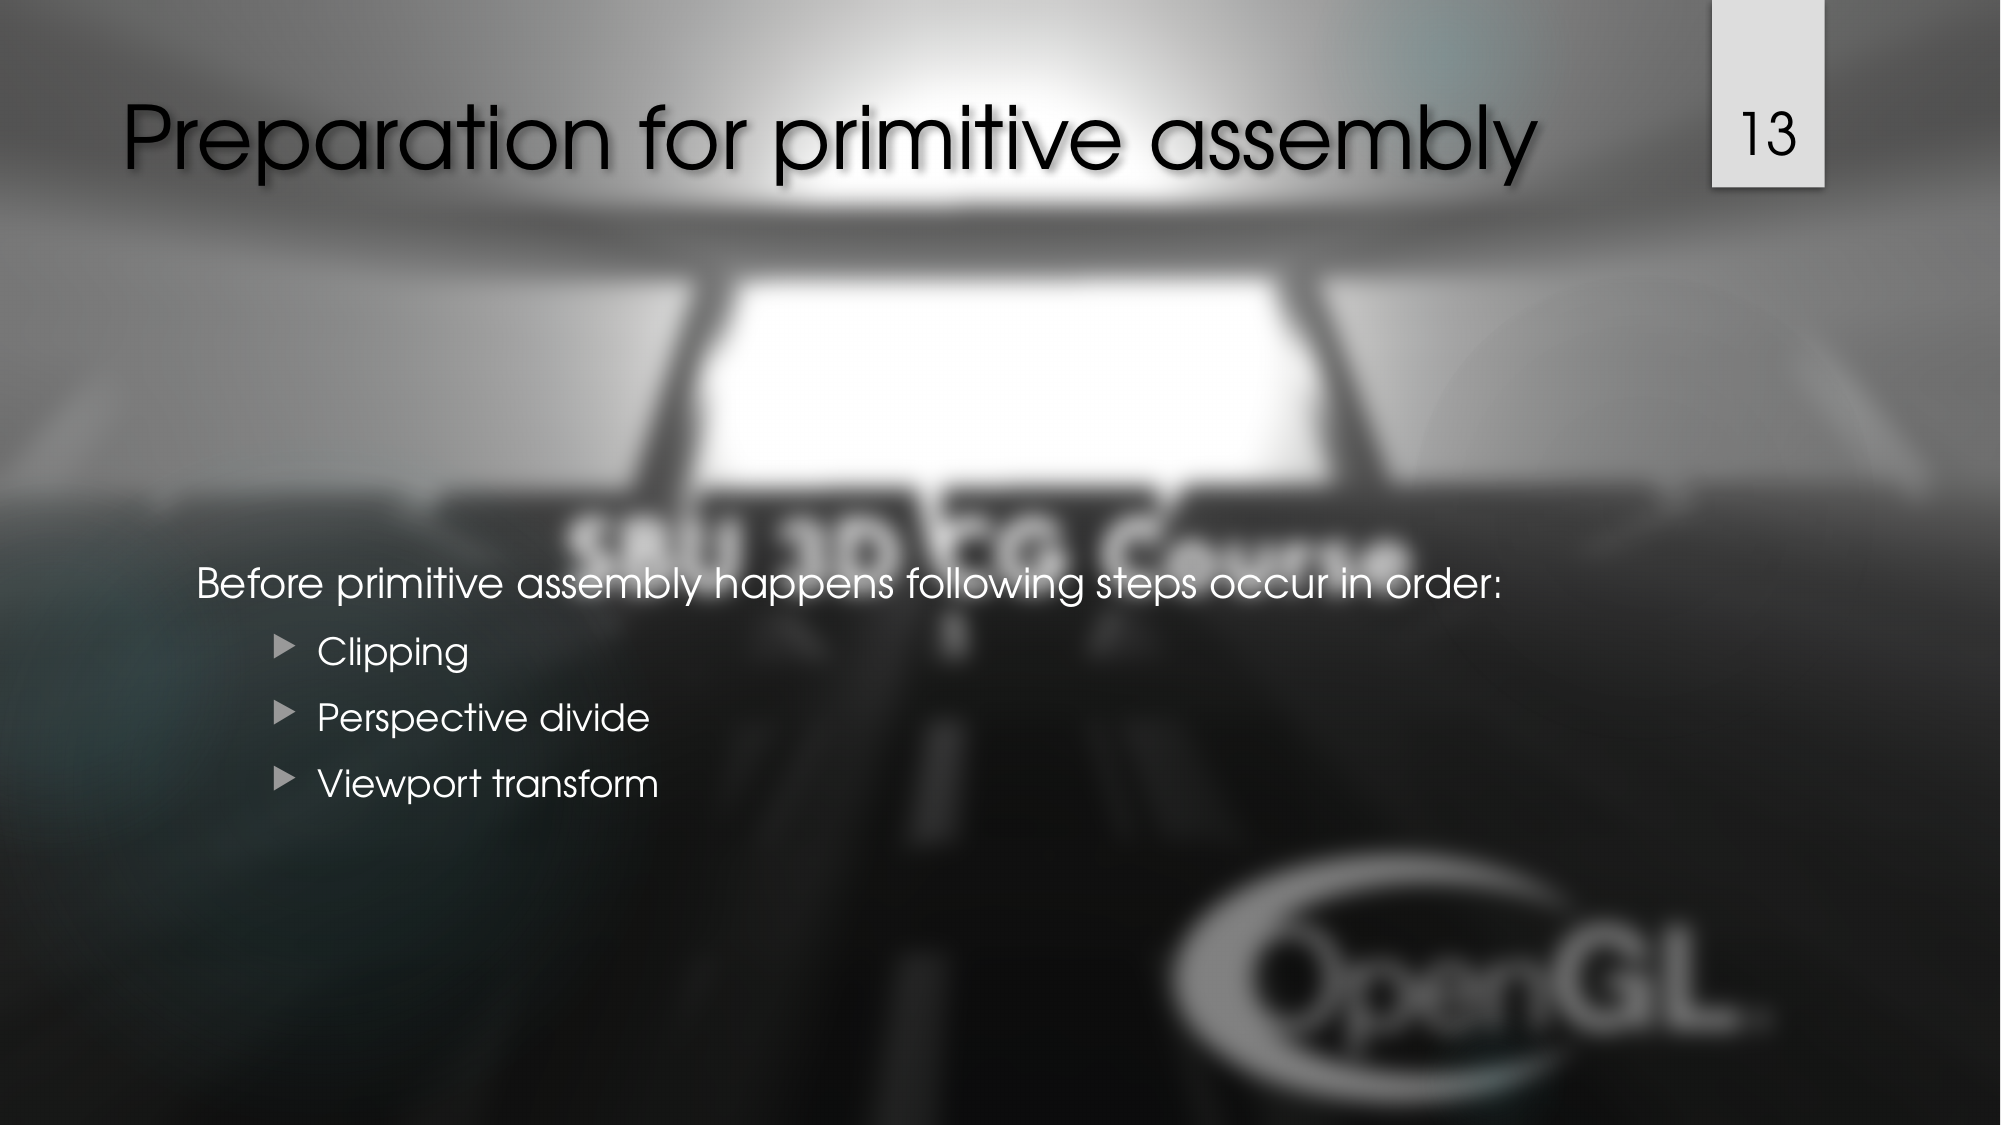

13
# Preparation for primitive assembly
Before primitive assembly happens following steps occur in order:
Clipping
Perspective divide
Viewport transform